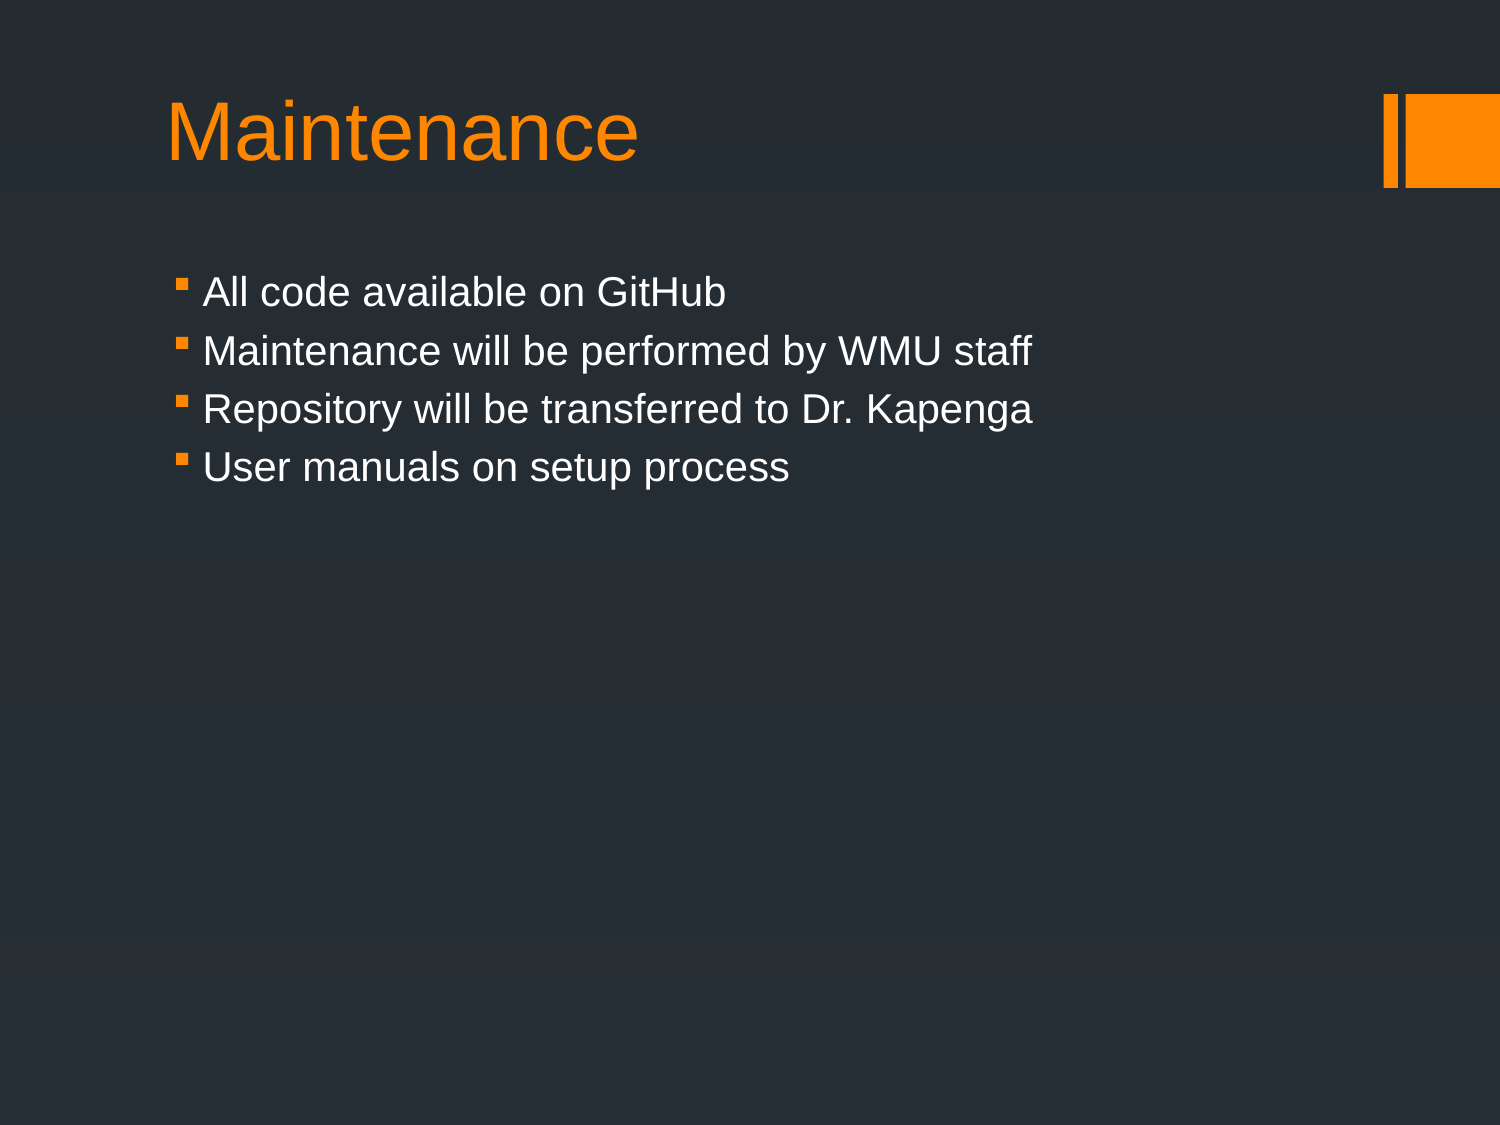

# Maintenance
All code available on GitHub
Maintenance will be performed by WMU staff
Repository will be transferred to Dr. Kapenga
User manuals on setup process